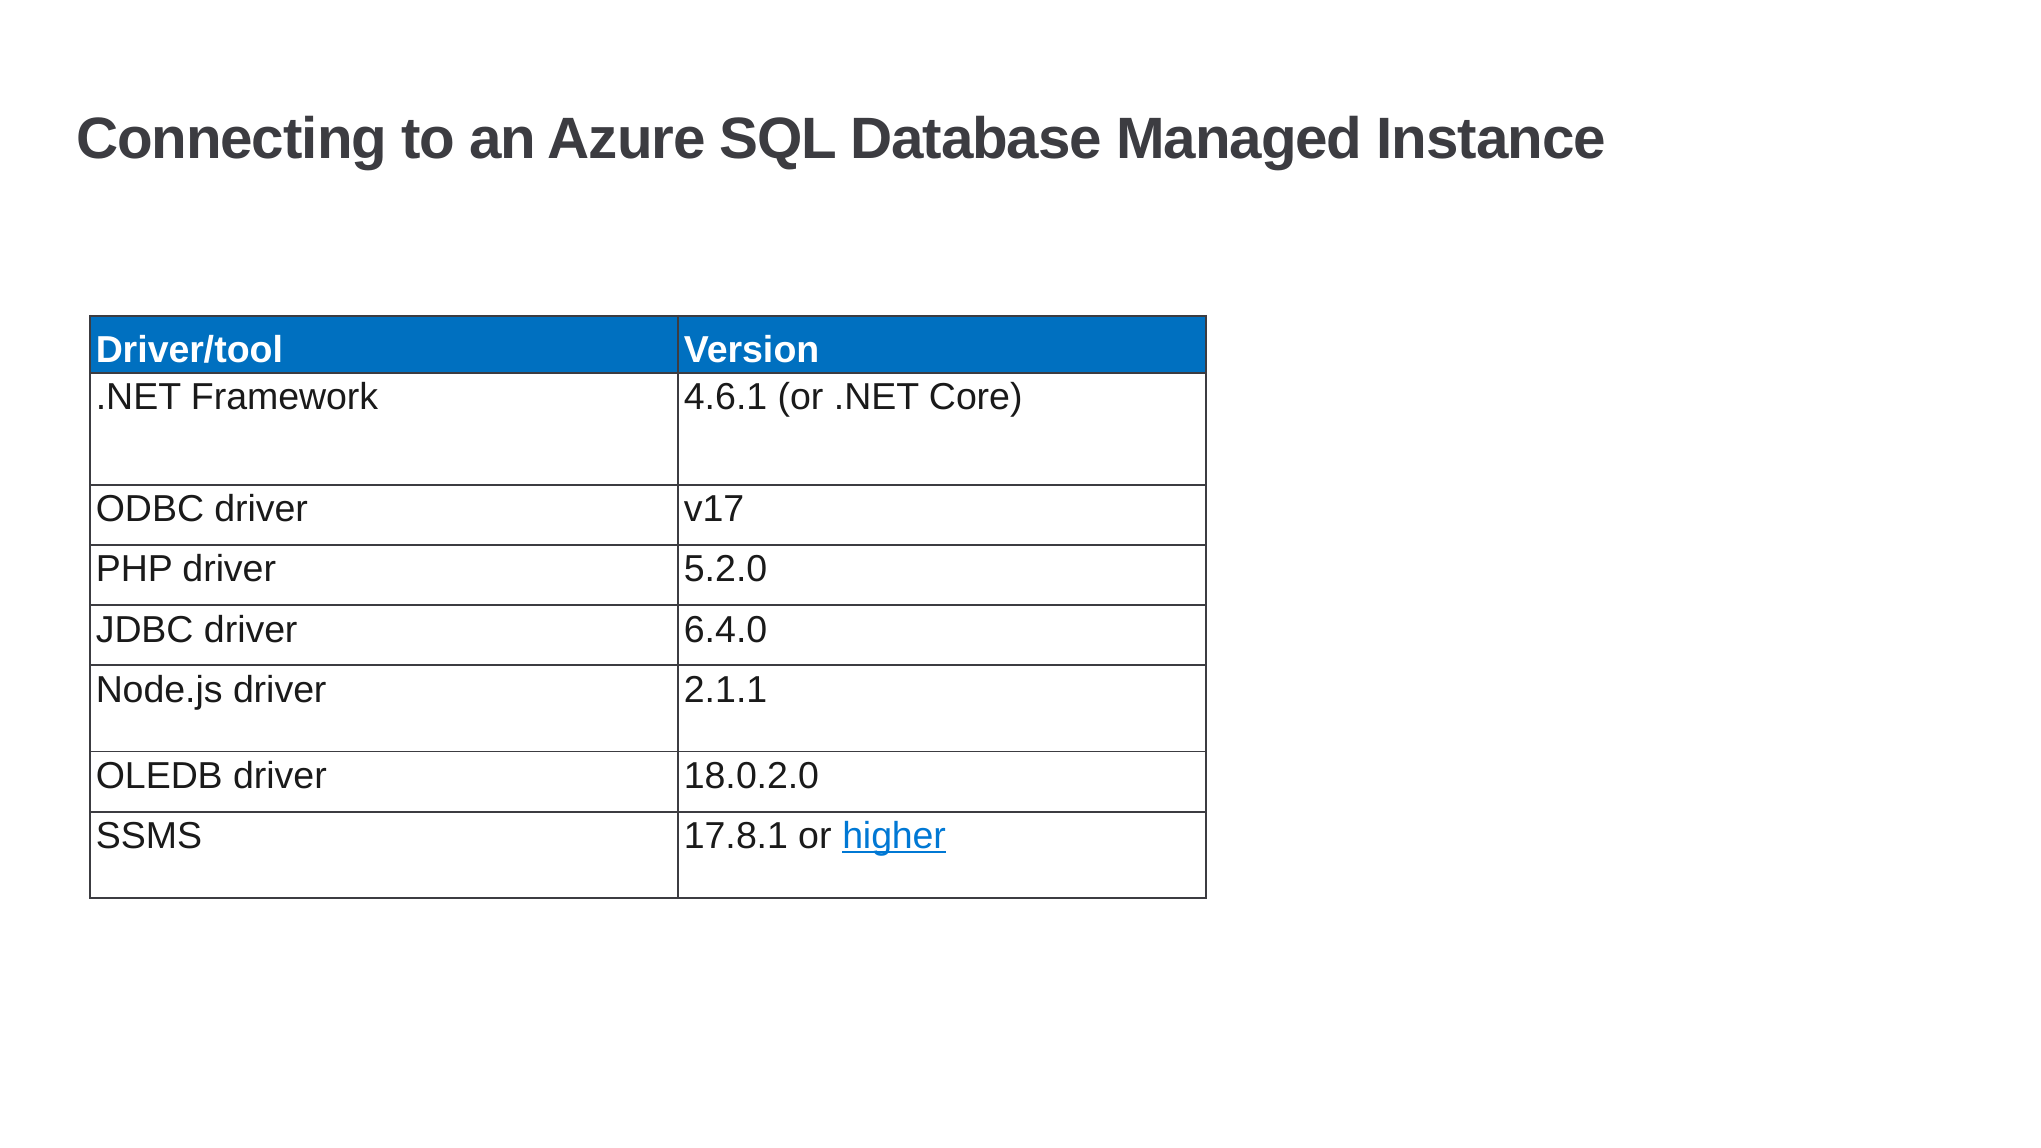

# Connecting to an Azure SQL Database Managed Instance
| Driver/tool​ | Version​ |
| --- | --- |
| .NET Framework​ | 4.6.1 (or .NET Core)​ |
| ODBC driver​ | v17​ |
| PHP driver​ | 5.2.0​ |
| JDBC driver​ | 6.4.0​ |
| Node.js driver​ | 2.1.1​ |
| OLEDB driver​ | 18.0.2.0​ |
| SSMS​ | 17.8.1 or higher​ |